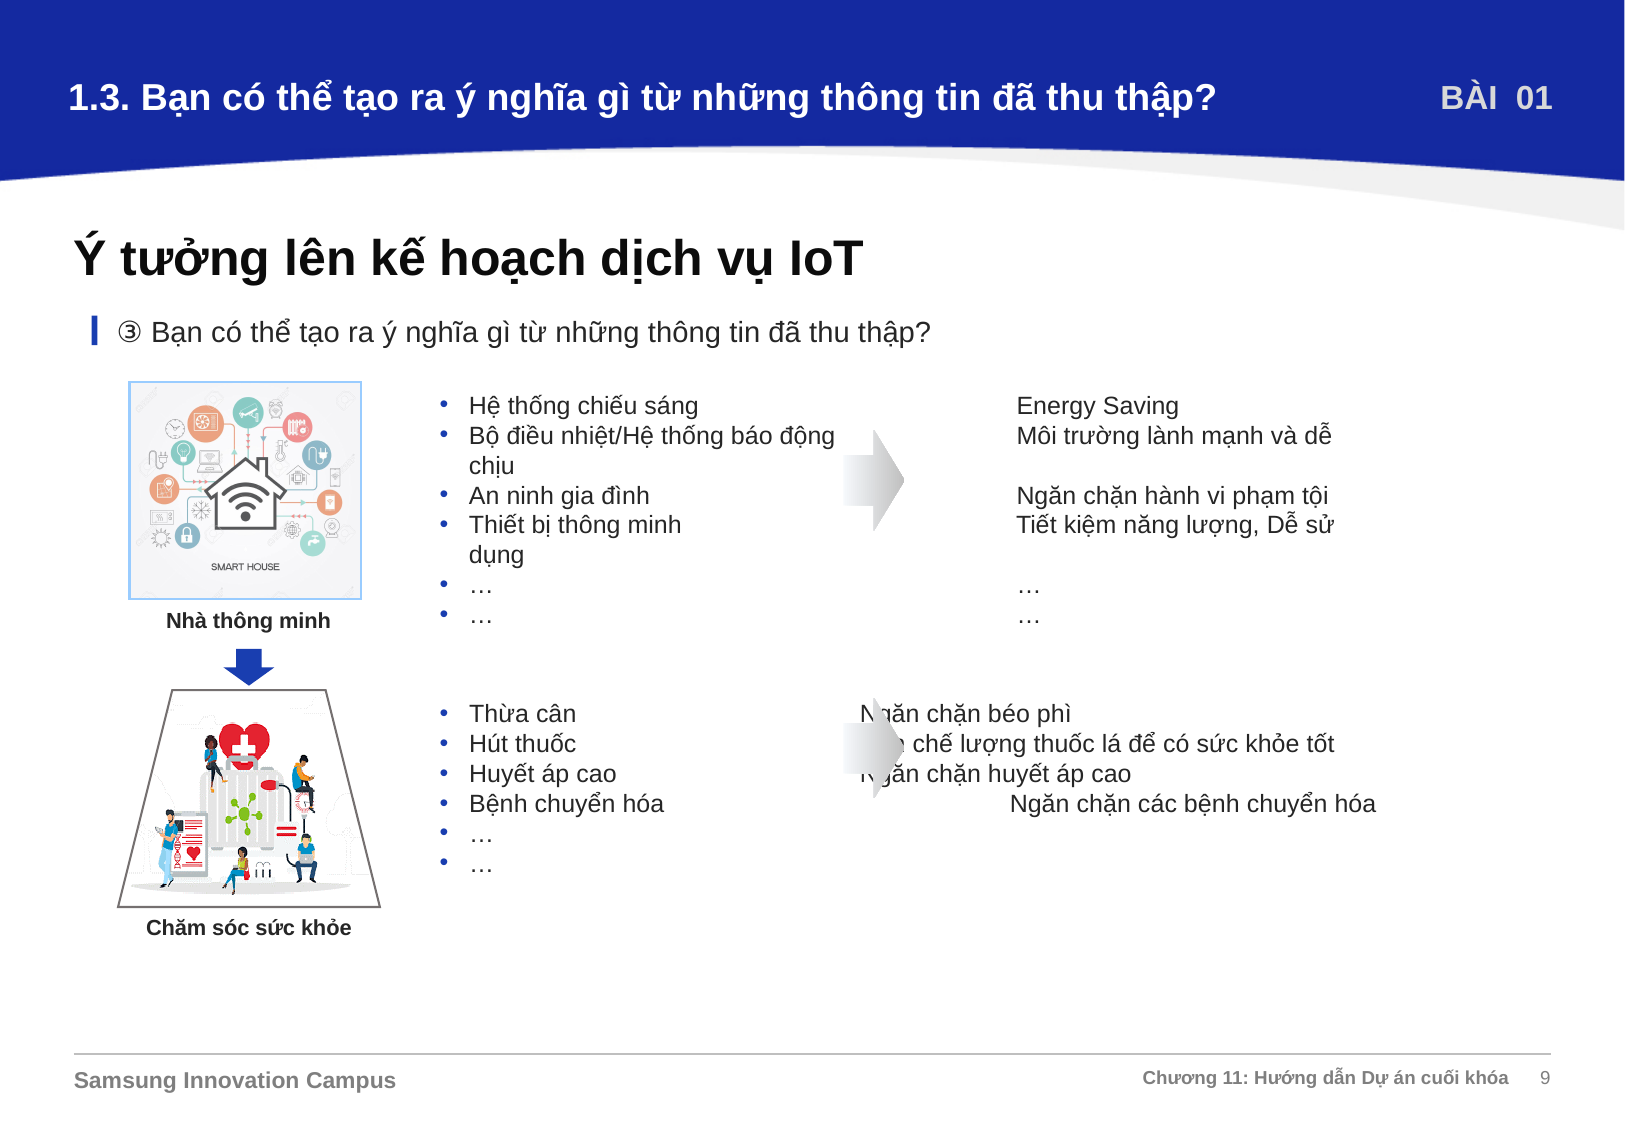

1.3. Bạn có thể tạo ra ý nghĩa gì từ những thông tin đã thu thập?
BÀI  01
Ý tưởng lên kế hoạch dịch vụ IoT
③ Bạn có thể tạo ra ý nghĩa gì từ những thông tin đã thu thập?

Nhà thông minh

Chăm sóc sức khỏe
Hệ thống chiếu sáng		              Energy Saving
Bộ điều nhiệt/Hệ thống báo động	              Môi trường lành mạnh và dễ chịu
An ninh gia đình 		              Ngăn chặn hành vi phạm tội
Thiết bị thông minh		              Tiết kiệm năng lượng, Dễ sử dụng
…			              …
…			              …

Thừa cân		             Ngăn chặn béo phì
Hút thuốc		             Hạn chế lượng thuốc lá để có sức khỏe tốt
Huyết áp cao	     	             Ngăn chặn huyết áp cao
Bệnh chuyển hóa		             Ngăn chặn các bệnh chuyển hóa
…
…